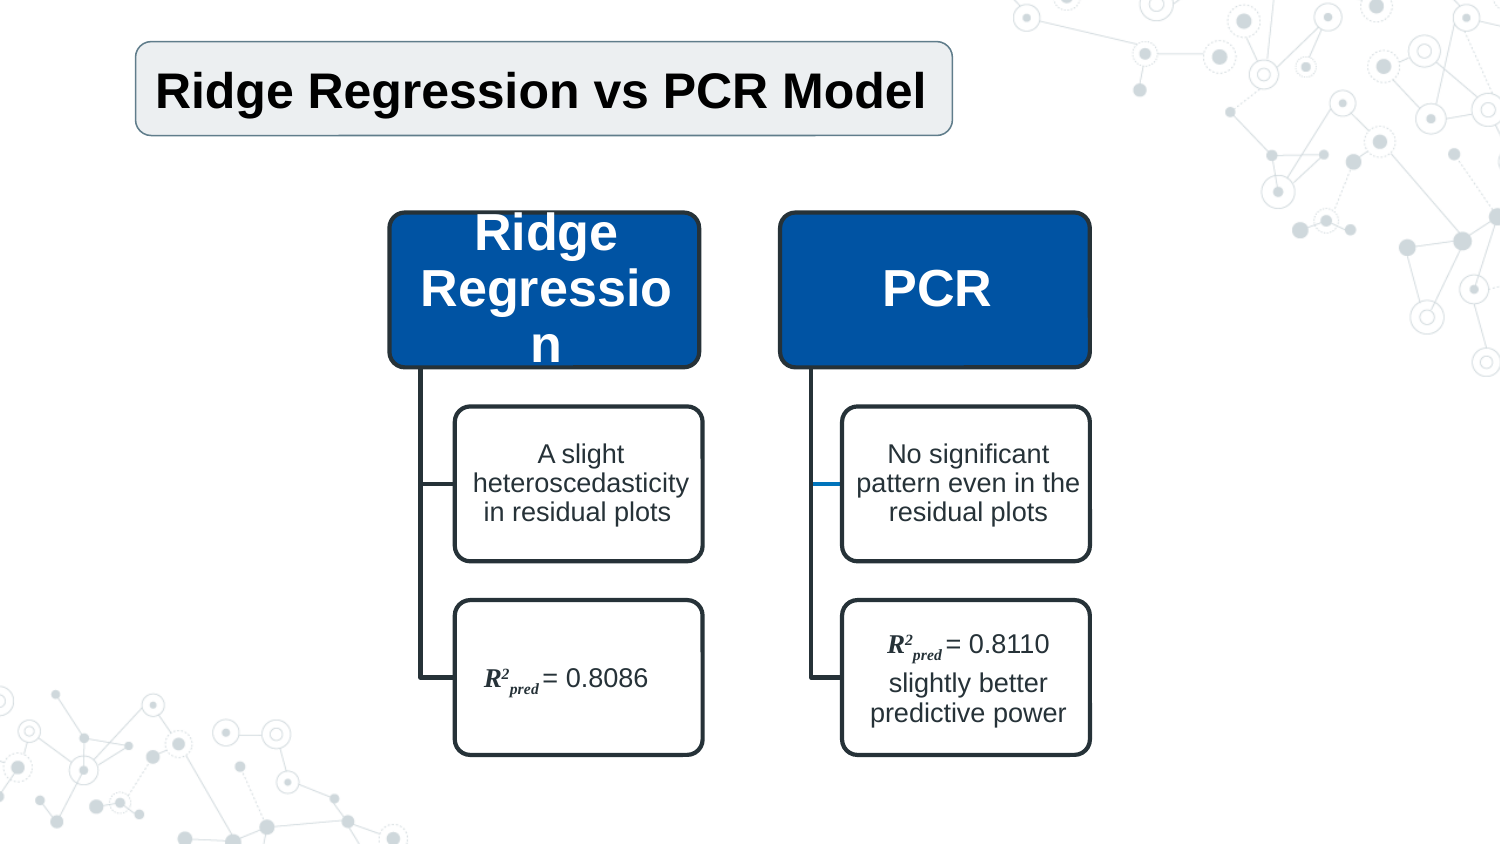

Ridge Regression vs PCR Model
Ridge Regression
A slight heteroscedasticity in residual plots
R2pred = 0.8086
PCR
No significant pattern even in the residual plots
R2pred = 0.8110
slightly better predictive power